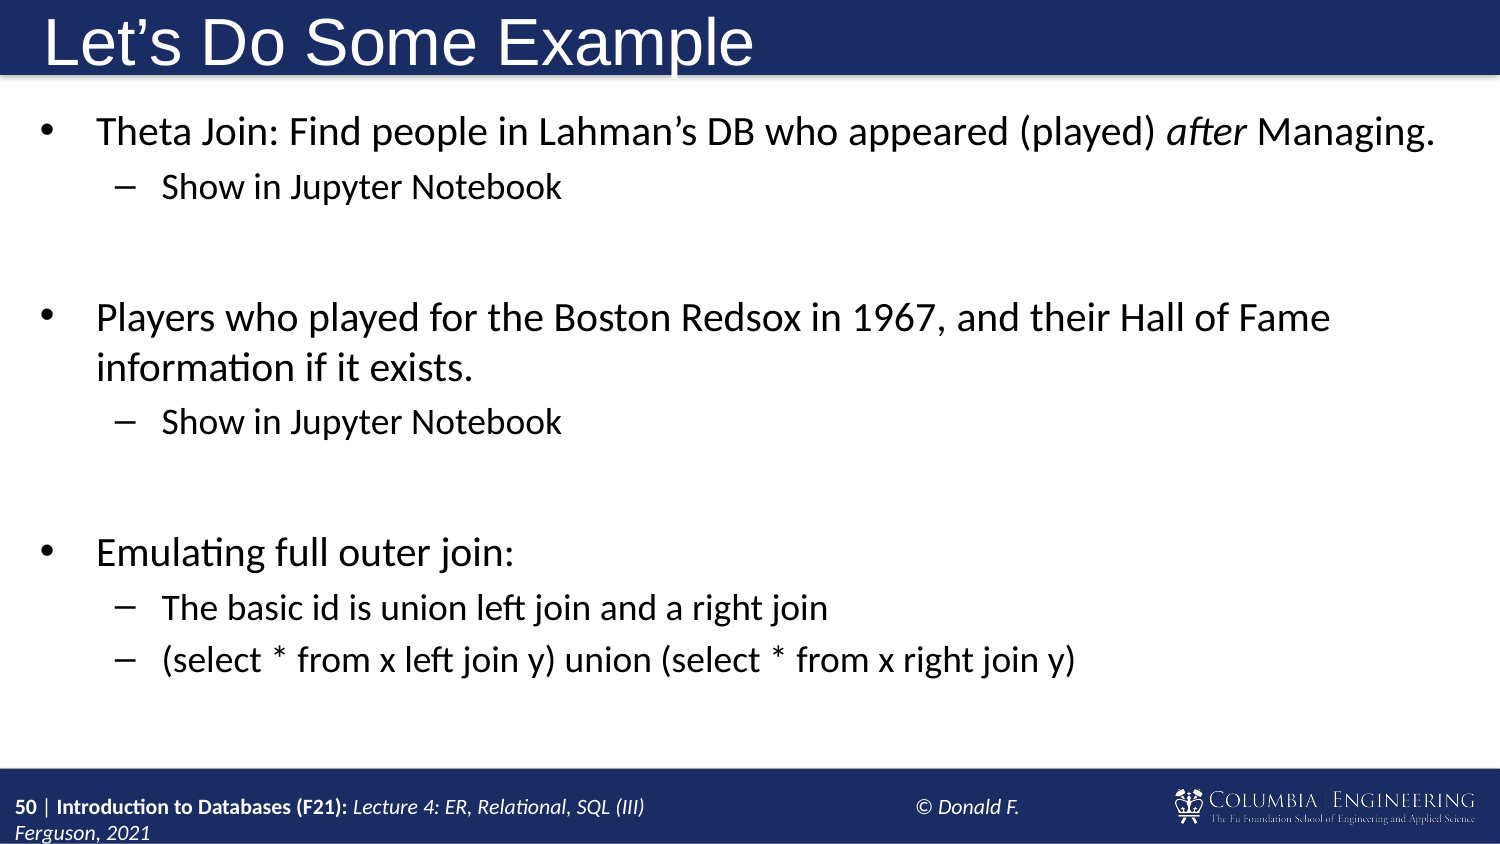

# Let’s Do Some Example
Theta Join: Find people in Lahman’s DB who appeared (played) after Managing.
Show in Jupyter Notebook

Players who played for the Boston Redsox in 1967, and their Hall of Fame information if it exists.
Show in Jupyter Notebook

Emulating full outer join:
The basic id is union left join and a right join
(select * from x left join y) union (select * from x right join y)